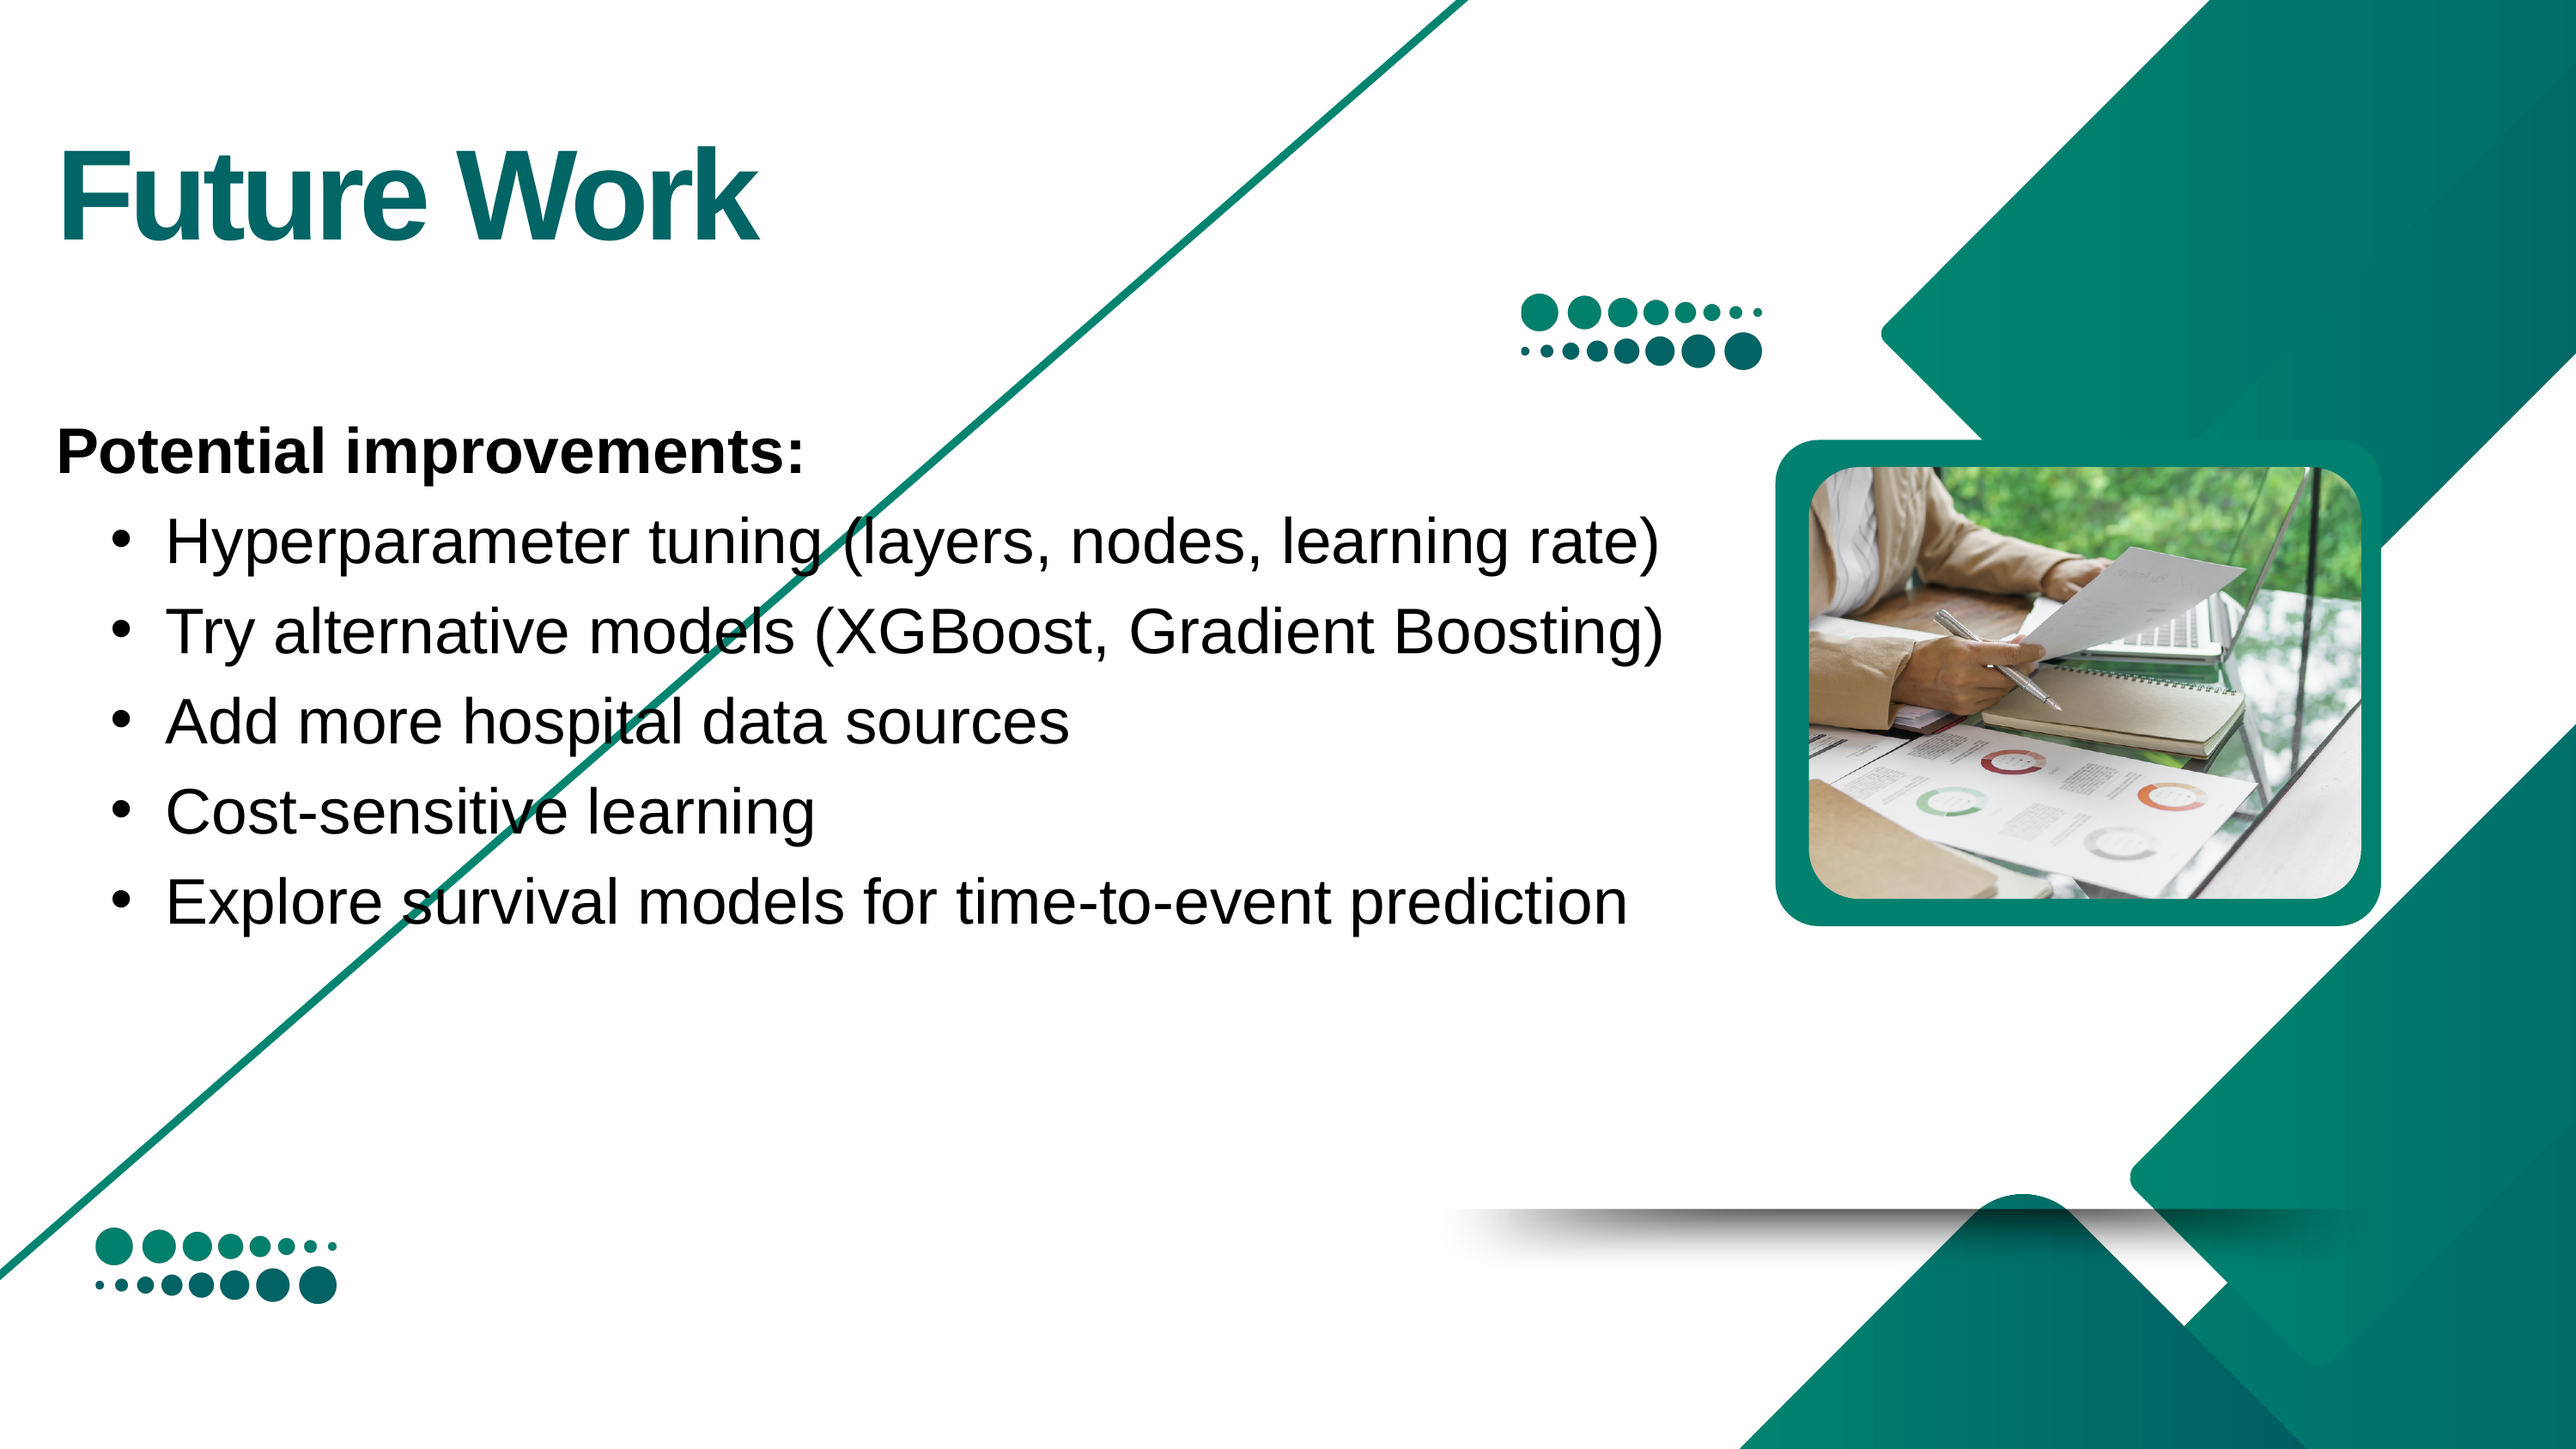

Future Work

Potential improvements:
Hyperparameter tuning (layers, nodes, learning rate)
Try alternative models (XGBoost, Gradient Boosting)
Add more hospital data sources
Cost-sensitive learning
Explore survival models for time-to-event prediction